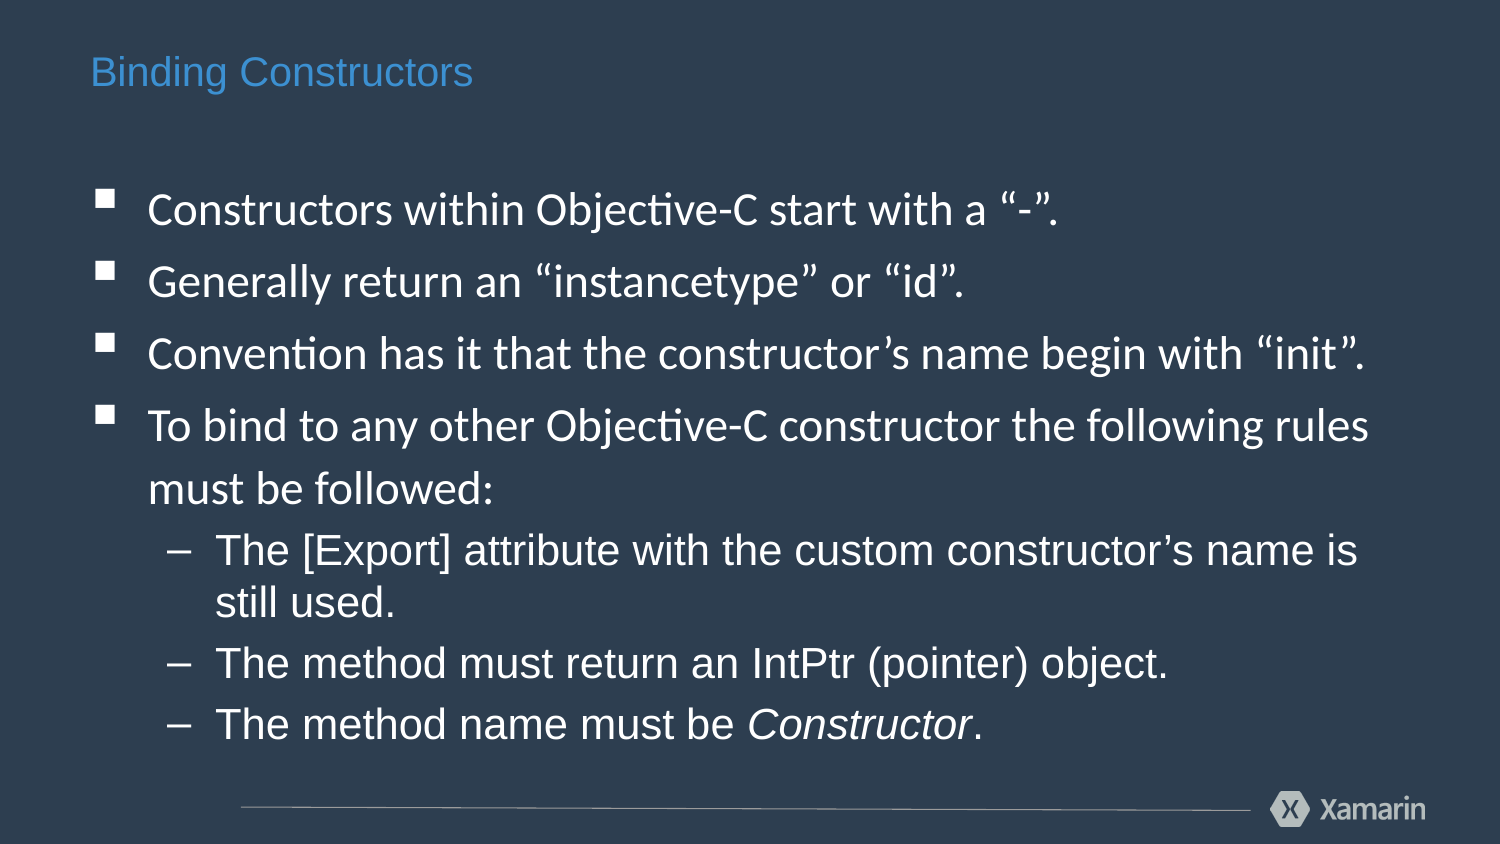

# Binding Constructors
Constructors within Objective-C start with a “-”.
Generally return an “instancetype” or “id”.
Convention has it that the constructor’s name begin with “init”.
To bind to any other Objective-C constructor the following rules must be followed:
The [Export] attribute with the custom constructor’s name is still used.
The method must return an IntPtr (pointer) object.
The method name must be Constructor.